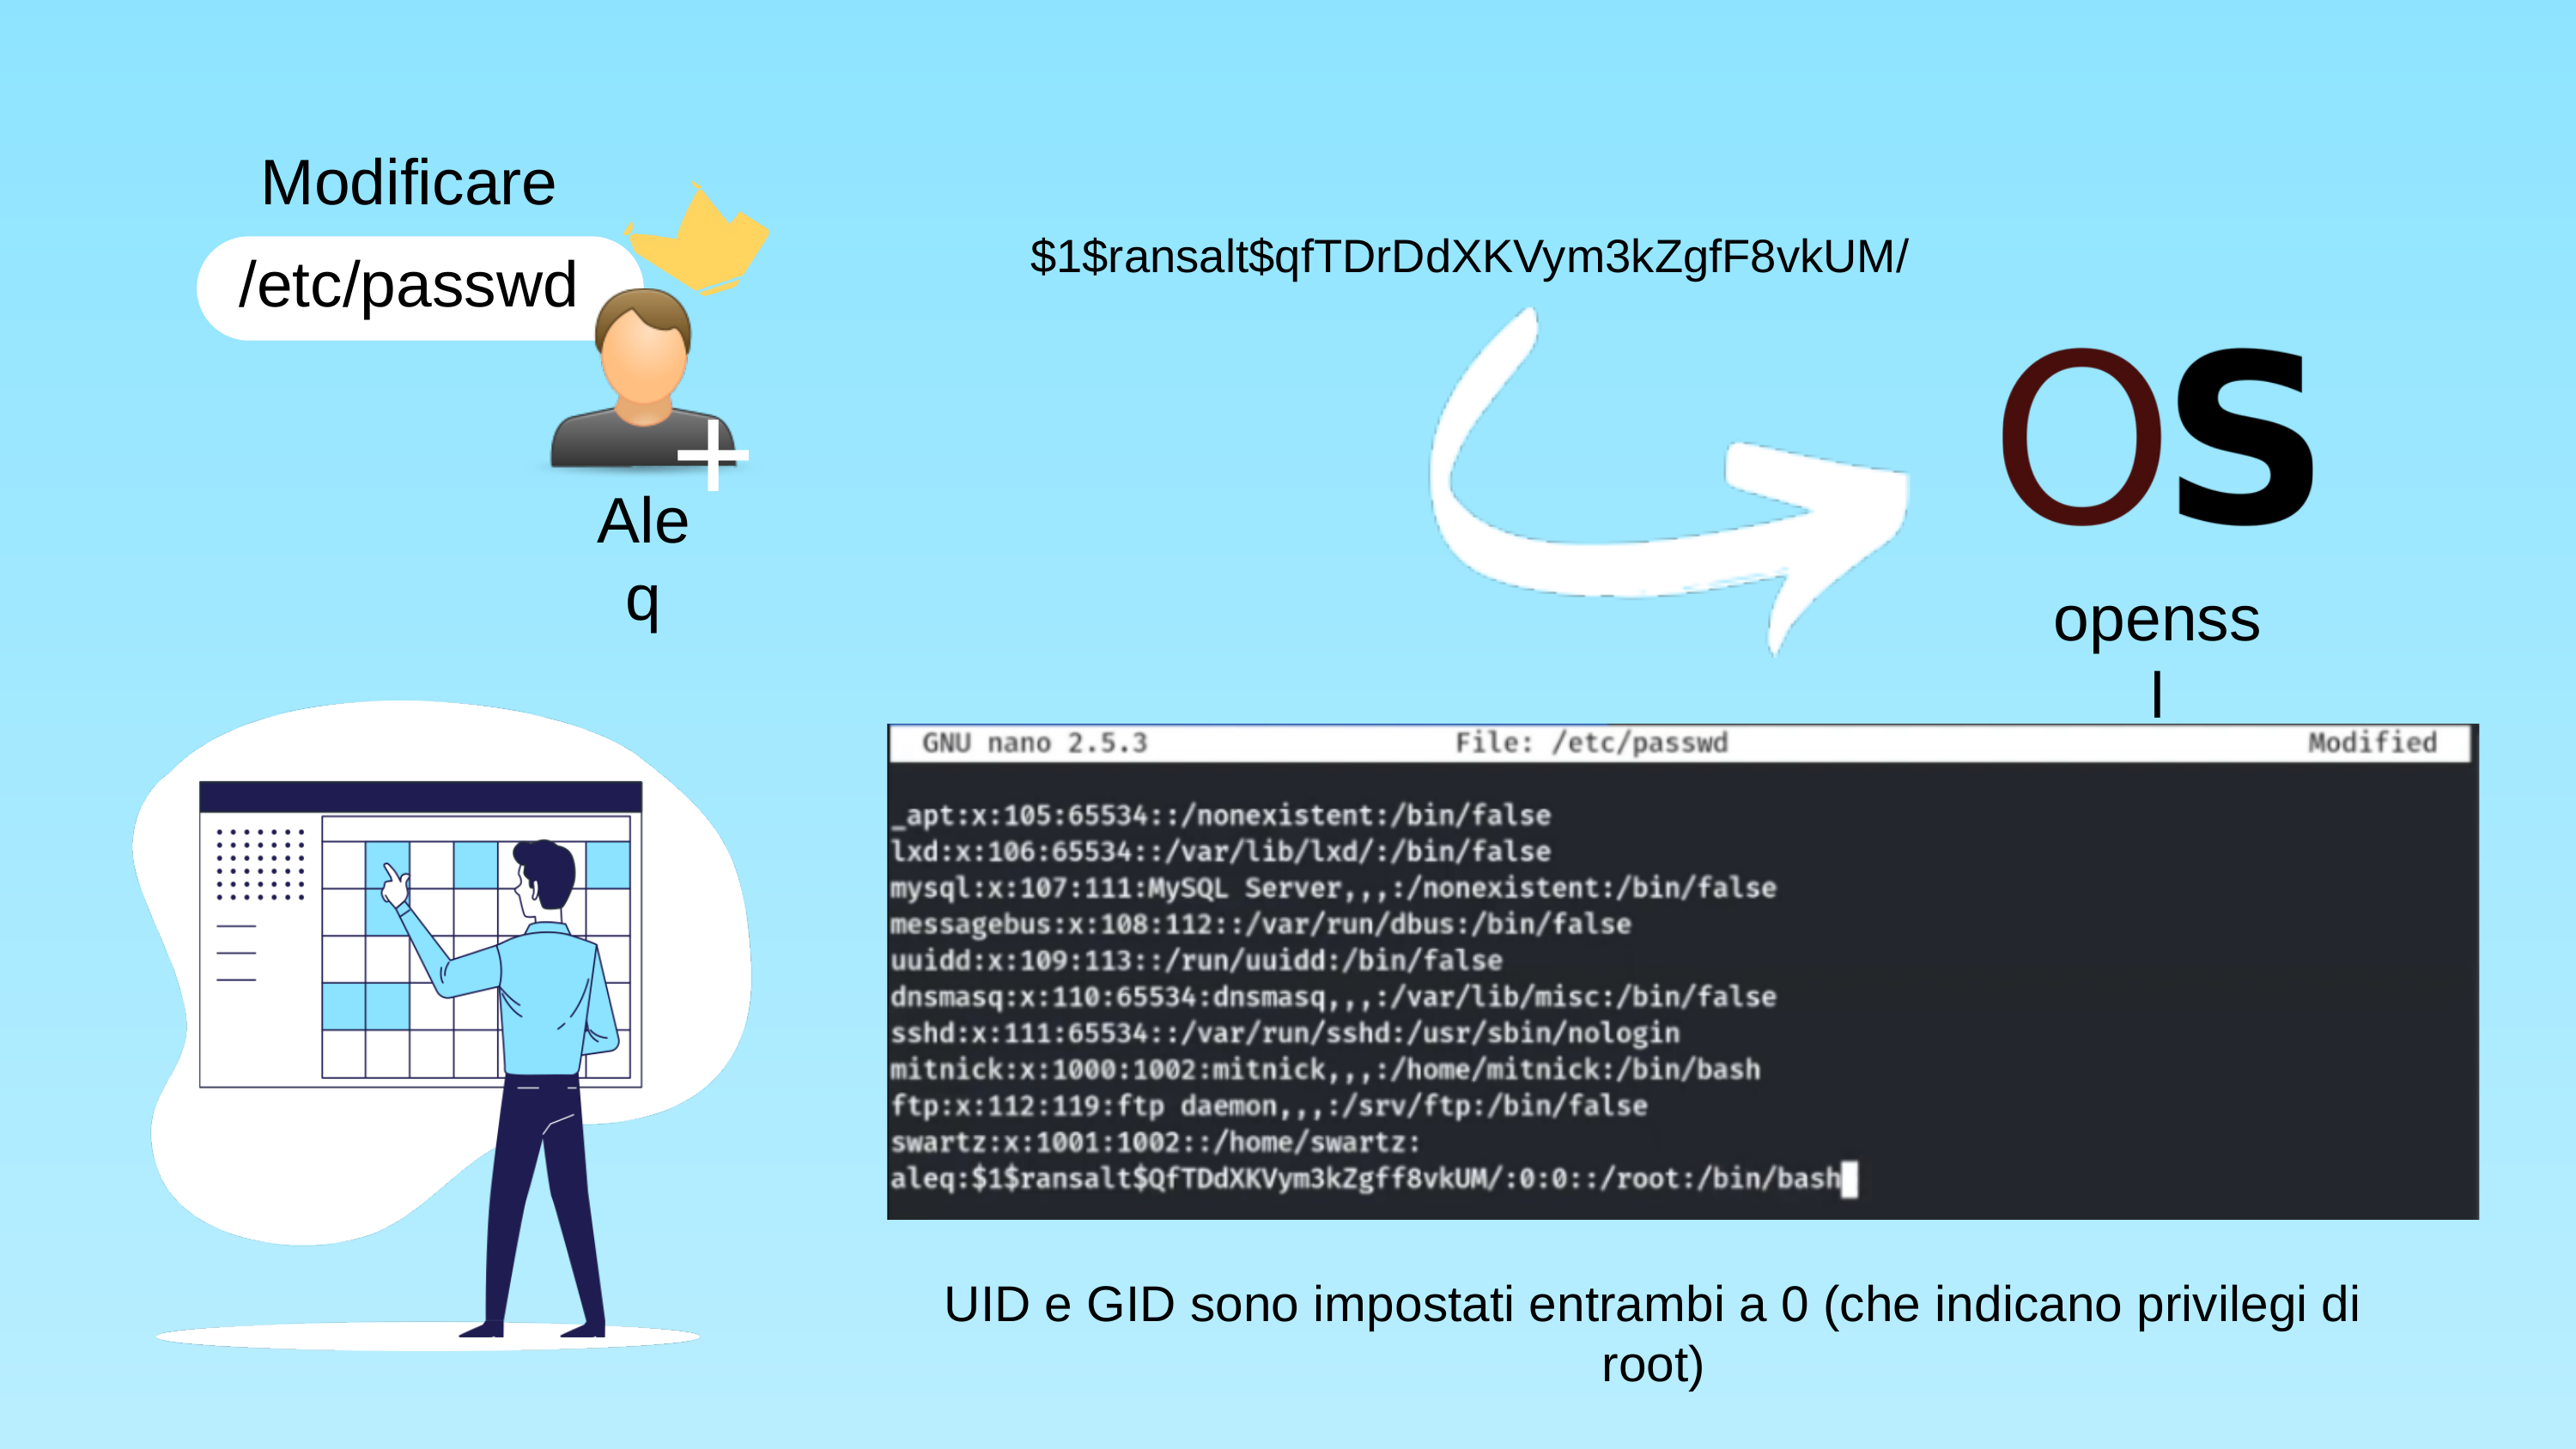

Modificare

$1$ransalt$qfTDrDdXKVym3kZgfF8vkUM/

/etc/passwd

+
Aleq
openssl

UID e GID sono impostati entrambi a 0 (che indicano privilegi di root)